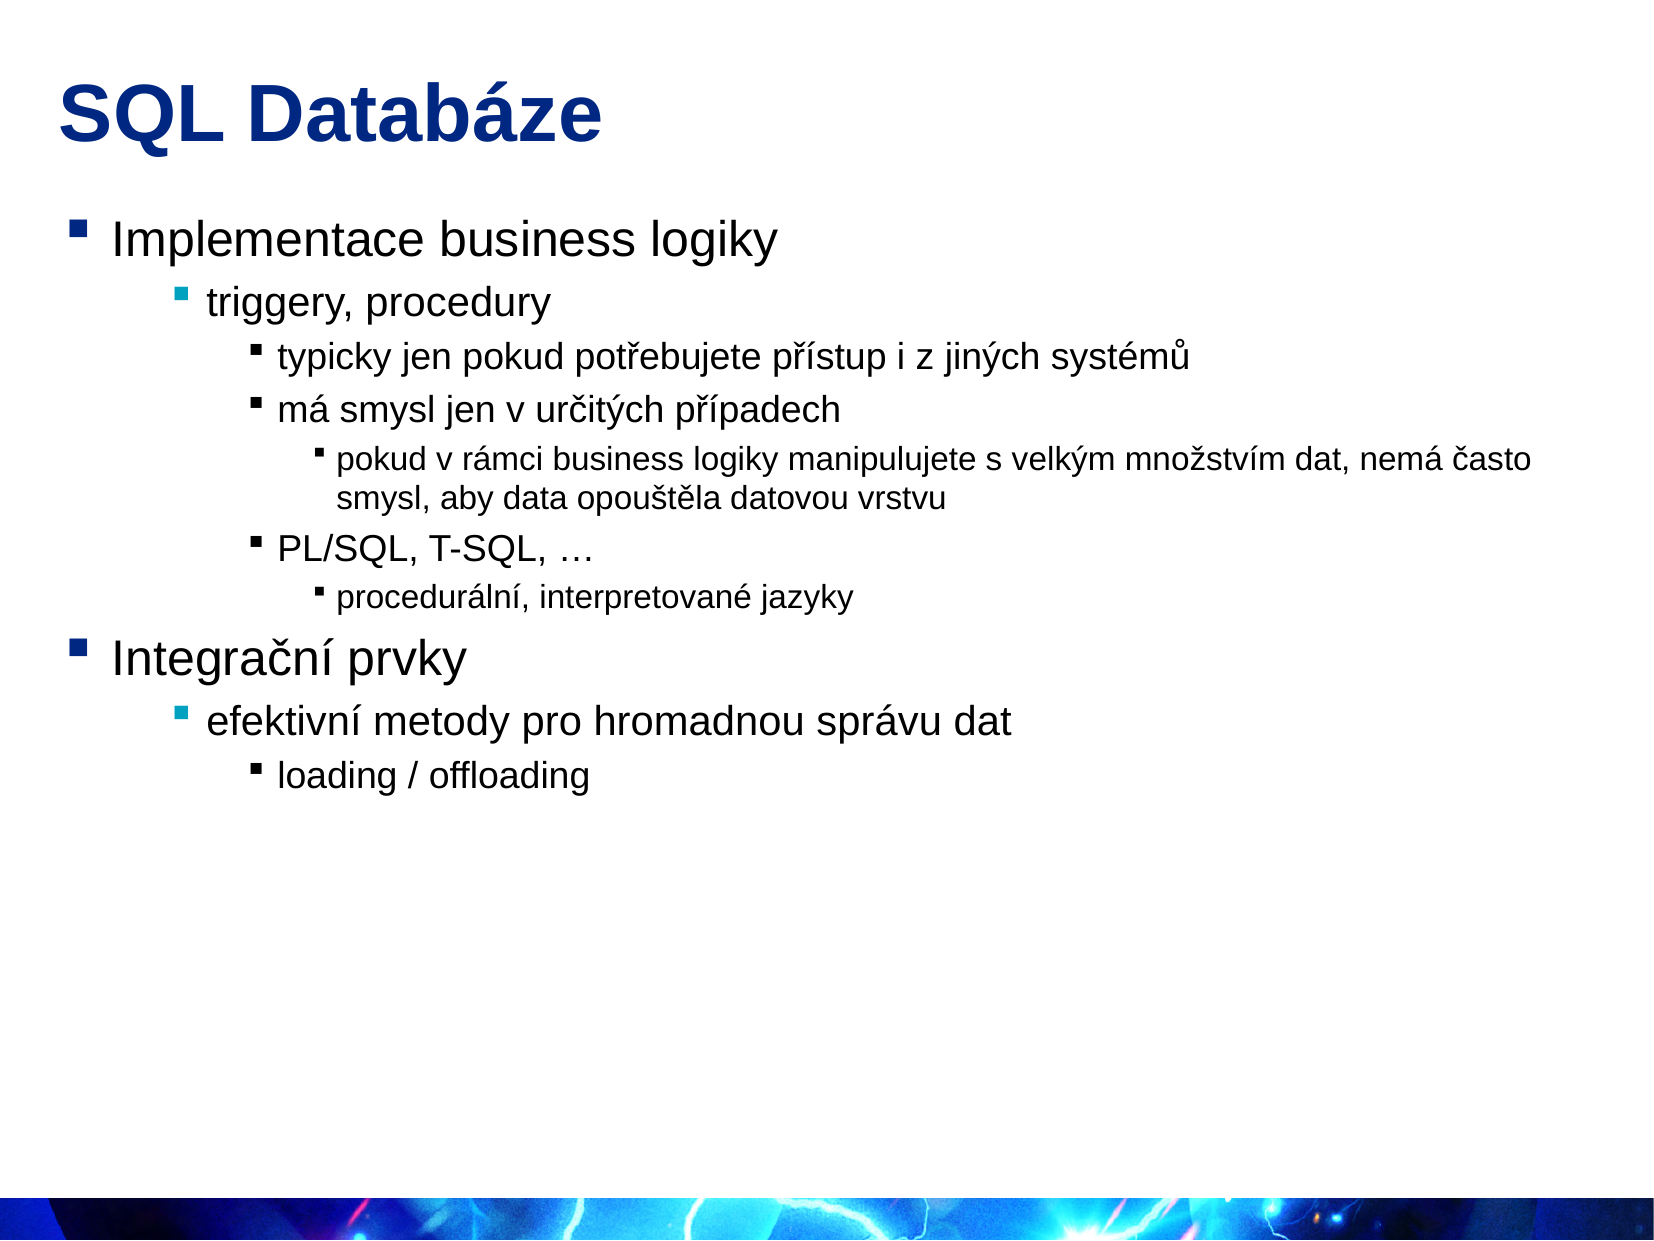

# SQL Databáze
Implementace business logiky
triggery, procedury
typicky jen pokud potřebujete přístup i z jiných systémů
má smysl jen v určitých případech
pokud v rámci business logiky manipulujete s velkým množstvím dat, nemá často smysl, aby data opouštěla datovou vrstvu
PL/SQL, T-SQL, …
procedurální, interpretované jazyky
Integrační prvky
efektivní metody pro hromadnou správu dat
loading / offloading